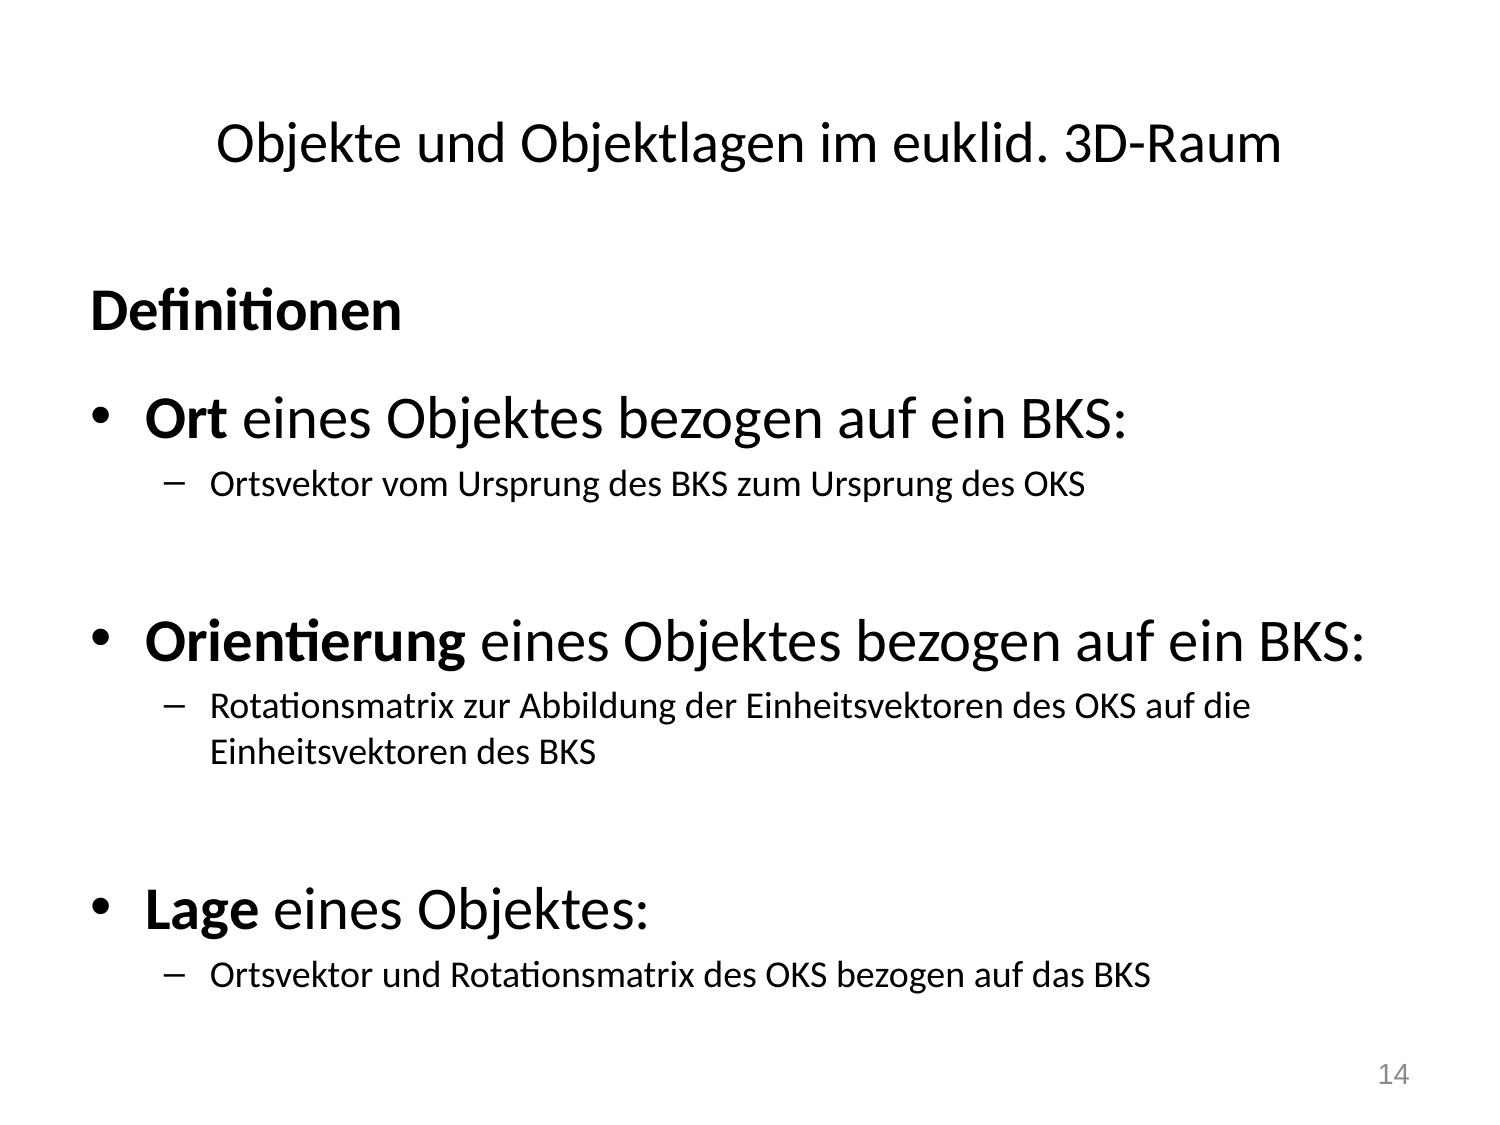

# Objekte und Objektlagen im euklid. 3D-Raum
Definitionen
Ort eines Objektes bezogen auf ein BKS:
Ortsvektor vom Ursprung des BKS zum Ursprung des OKS

Orientierung eines Objektes bezogen auf ein BKS:
Rotationsmatrix zur Abbildung der Einheitsvektoren des OKS auf die
Einheitsvektoren des BKS

Lage eines Objektes:
Ortsvektor und Rotationsmatrix des OKS bezogen auf das BKS

14